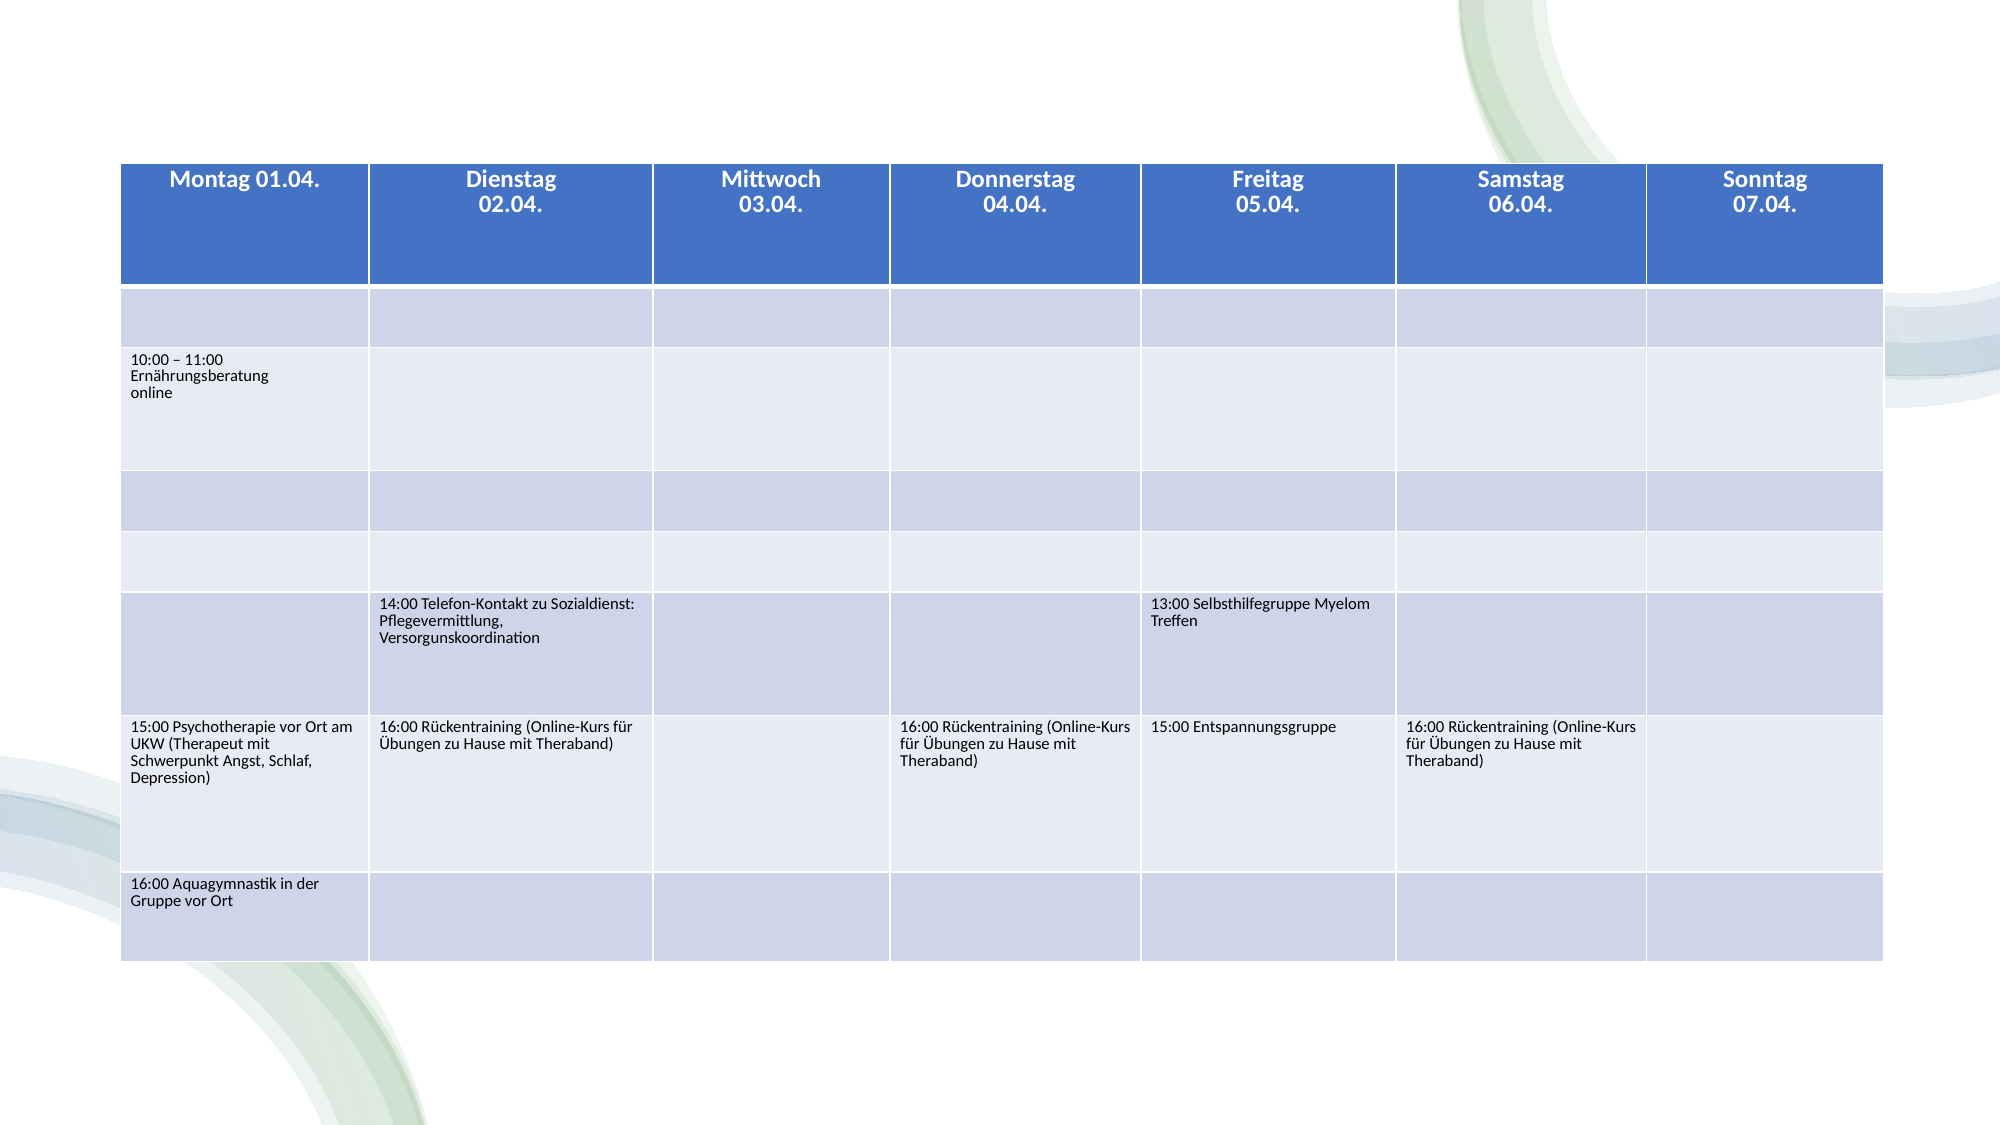

| Montag 01.04. | Dienstag 02.04. | Mittwoch 03.04. | Donnerstag 04.04. | Freitag 05.04. | Samstag 06.04. | Sonntag 07.04. |
| --- | --- | --- | --- | --- | --- | --- |
|  |  |  |  |  |  |  |
| 10:00 – 11:00 Ernährungsberatung online |  |  |  |  |  |  |
|  |  |  |  |  |  |  |
|  |  |  |  |  |  |  |
|  | 14:00 Telefon-Kontakt zu Sozialdienst: Pflegevermittlung, Versorgunskoordination |  |  | 13:00 Selbsthilfegruppe Myelom Treffen |  |  |
| 15:00 Psychotherapie vor Ort am UKW (Therapeut mit Schwerpunkt Angst, Schlaf, Depression) | 16:00 Rückentraining (Online-Kurs für Übungen zu Hause mit Theraband) |  | 16:00 Rückentraining (Online-Kurs für Übungen zu Hause mit Theraband) | 15:00 Entspannungsgruppe | 16:00 Rückentraining (Online-Kurs für Übungen zu Hause mit Theraband) |  |
| 16:00 Aquagymnastik in der Gruppe vor Ort |  |  |  |  |  |  |